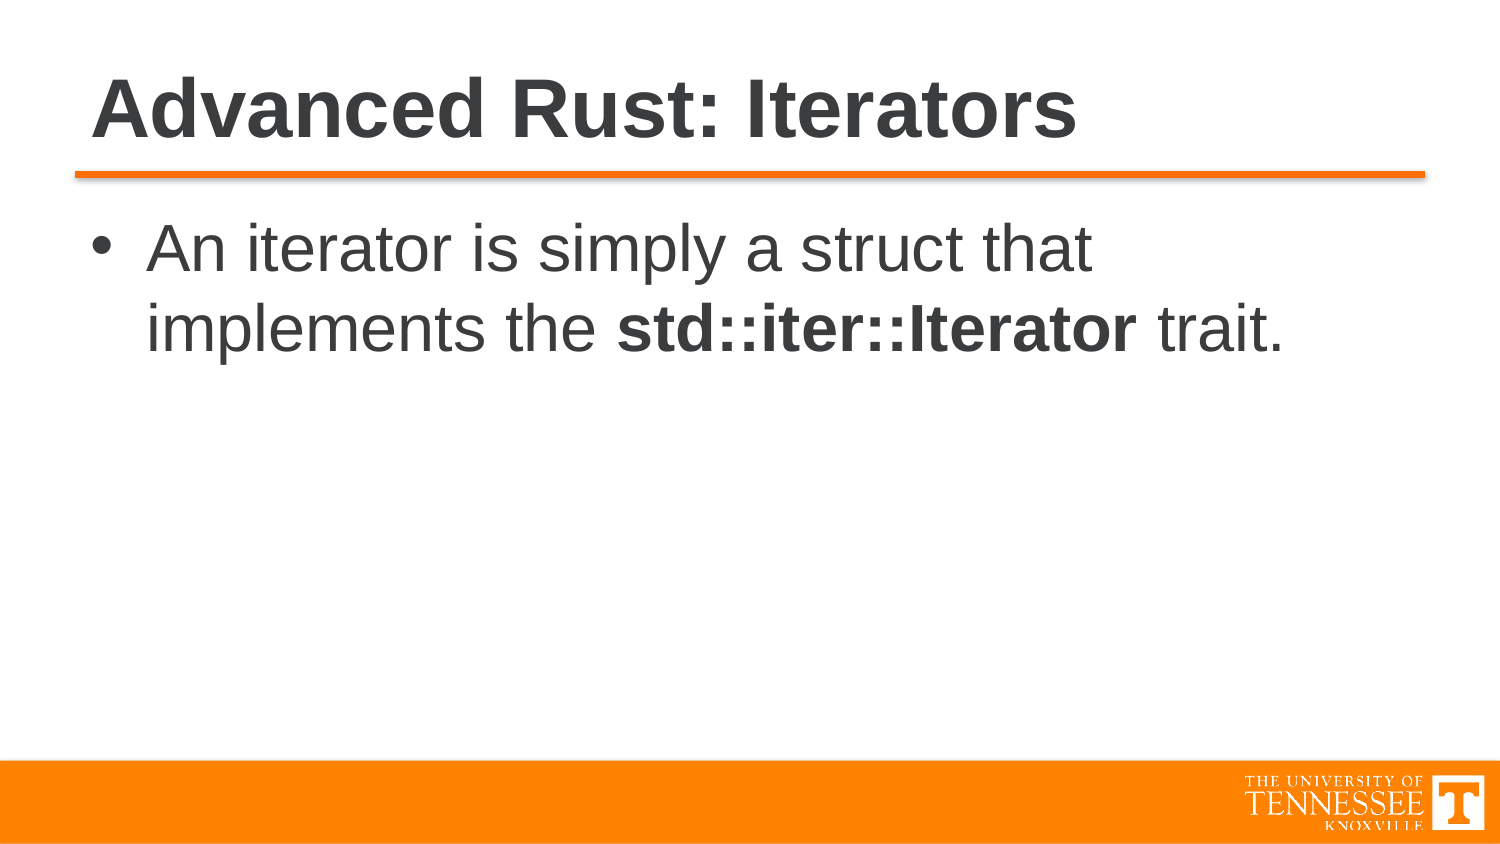

# Advanced Rust: Iterators
An iterator is simply a struct that implements the std::iter::Iterator trait.